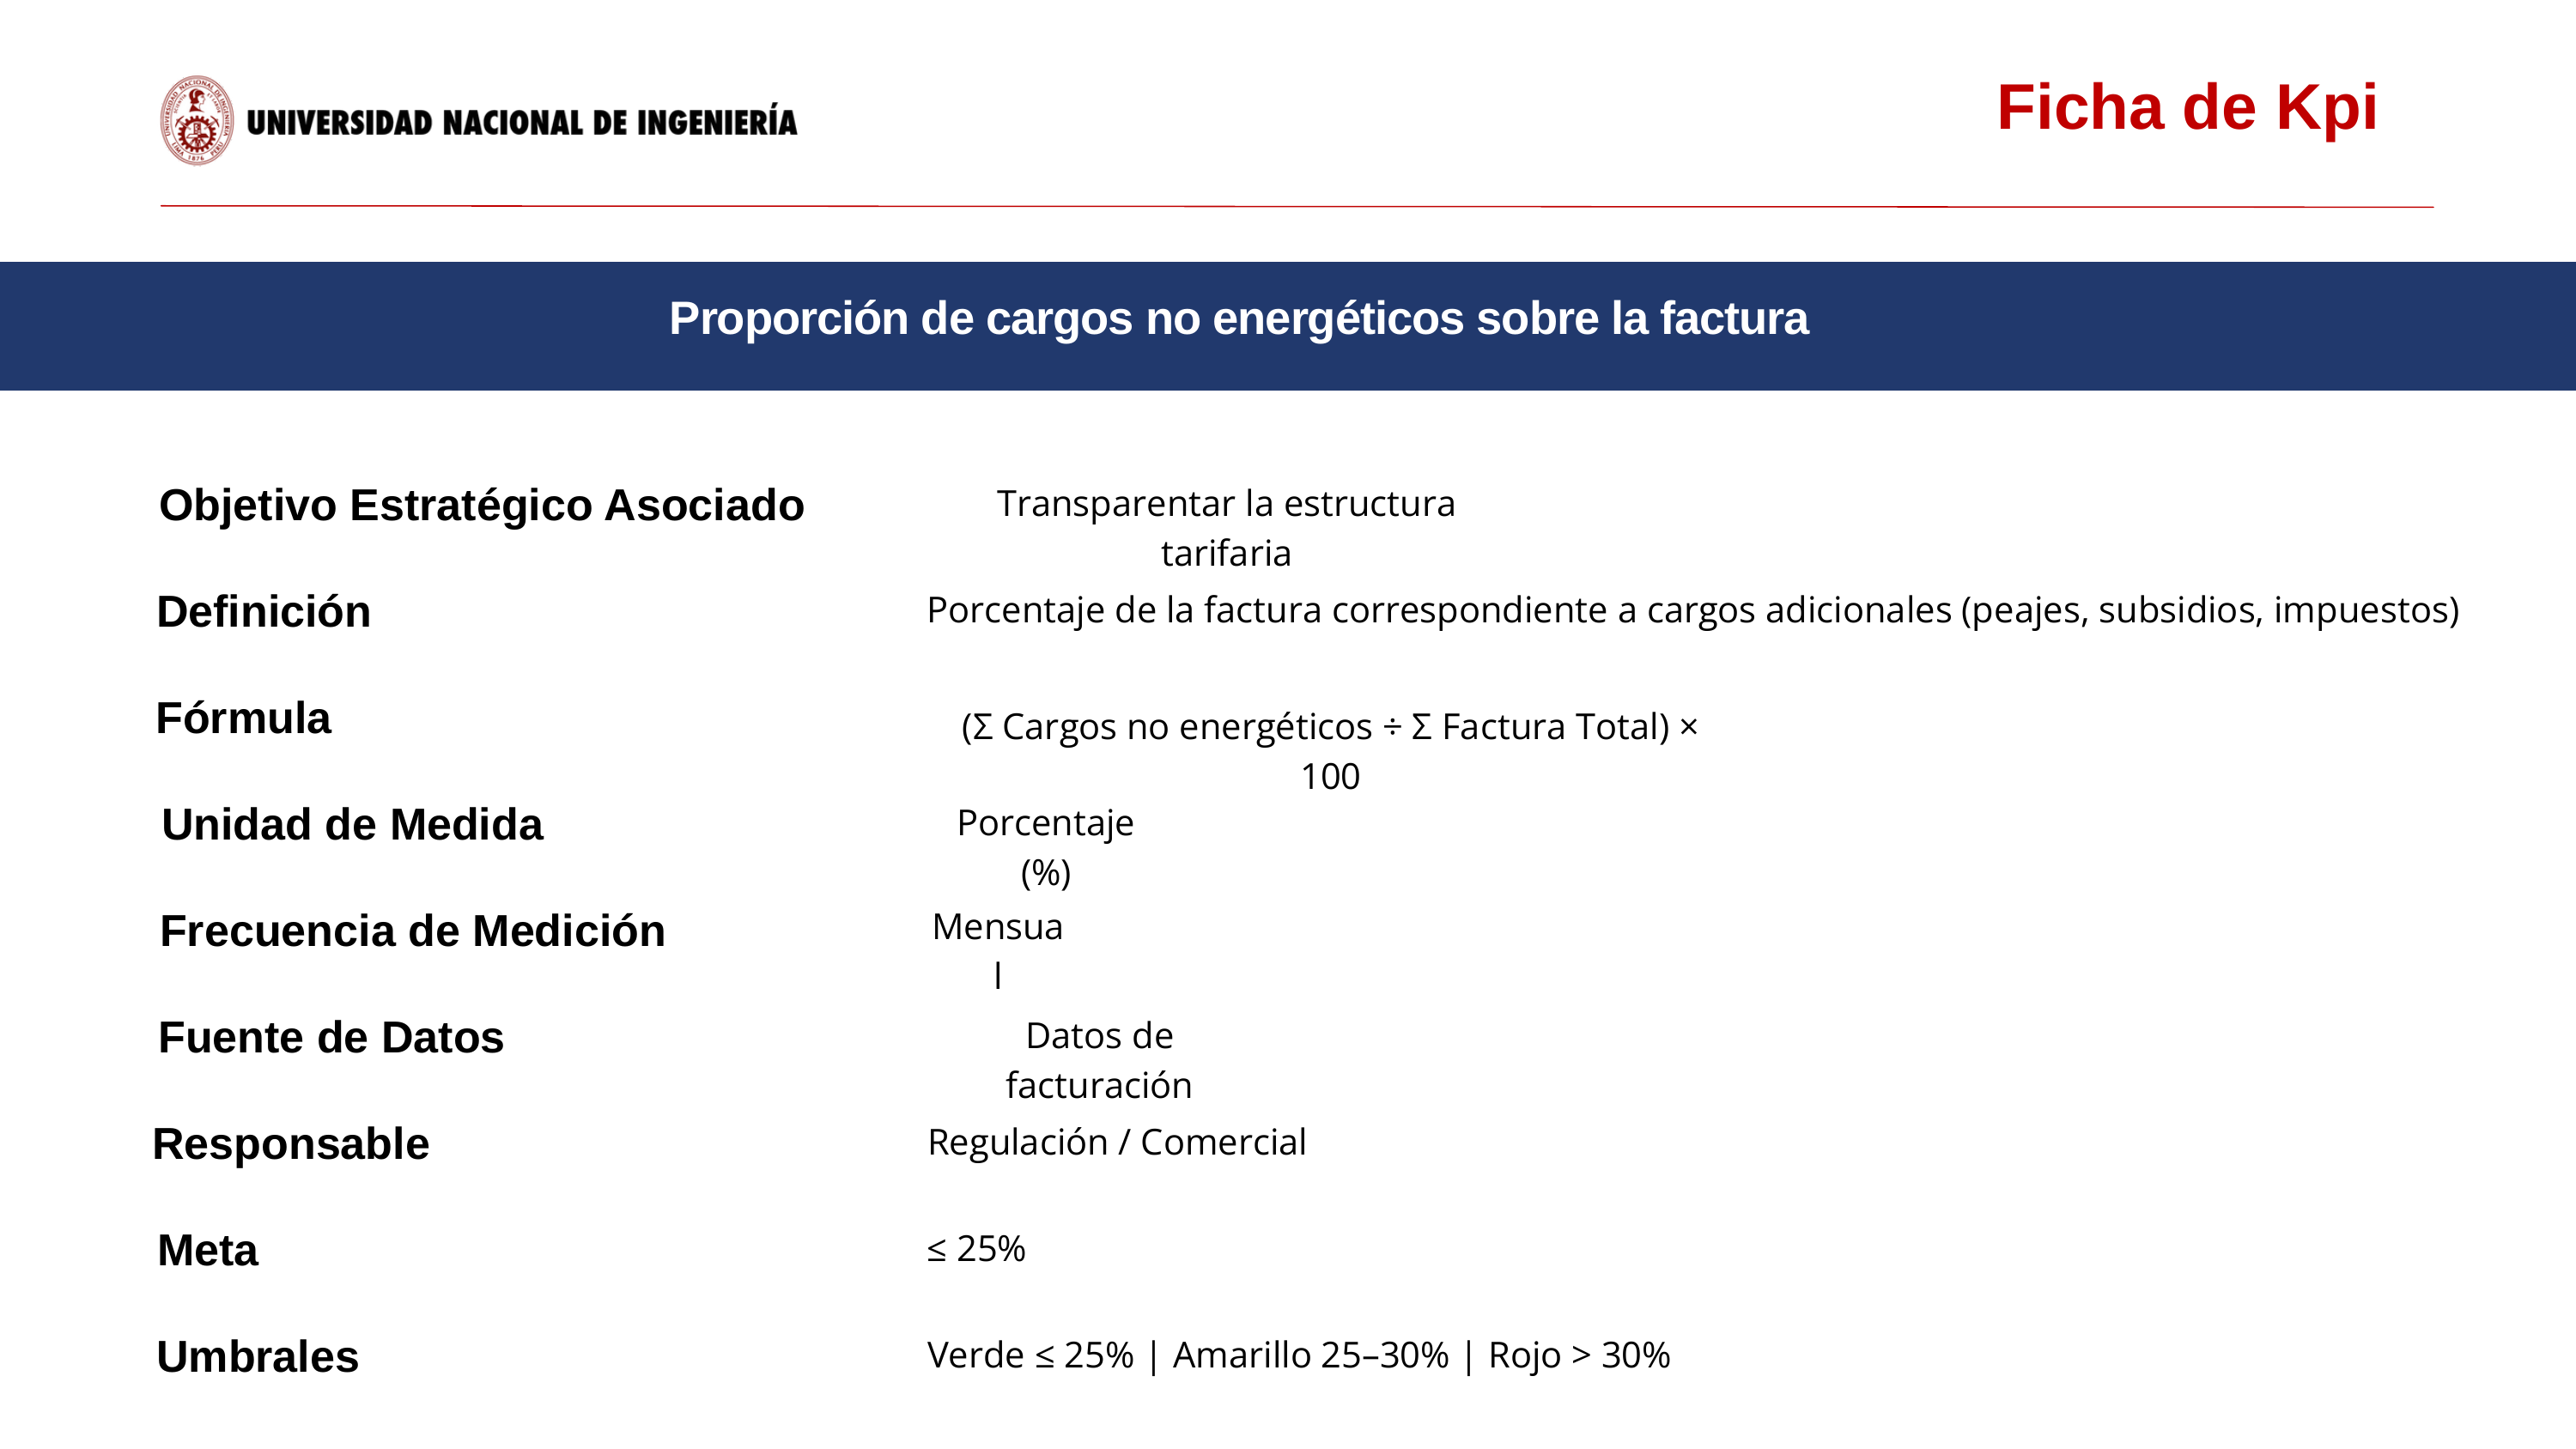

Ficha de Kpi

Proporción de cargos no energéticos sobre la factura
Objetivo Estratégico Asociado
Transparentar la estructura tarifaria

Definición
Porcentaje de la factura correspondiente a cargos adicionales (peajes, subsidios, impuestos)
Fórmula
(Σ Cargos no energéticos ÷ Σ Factura Total) × 100
Unidad de Medida
Porcentaje (%)
Frecuencia de Medición
Mensual
Fuente de Datos
Datos de facturación
Responsable
Regulación / Comercial
Meta
≤ 25%
Umbrales
Verde ≤ 25% | Amarillo 25–30% | Rojo > 30%